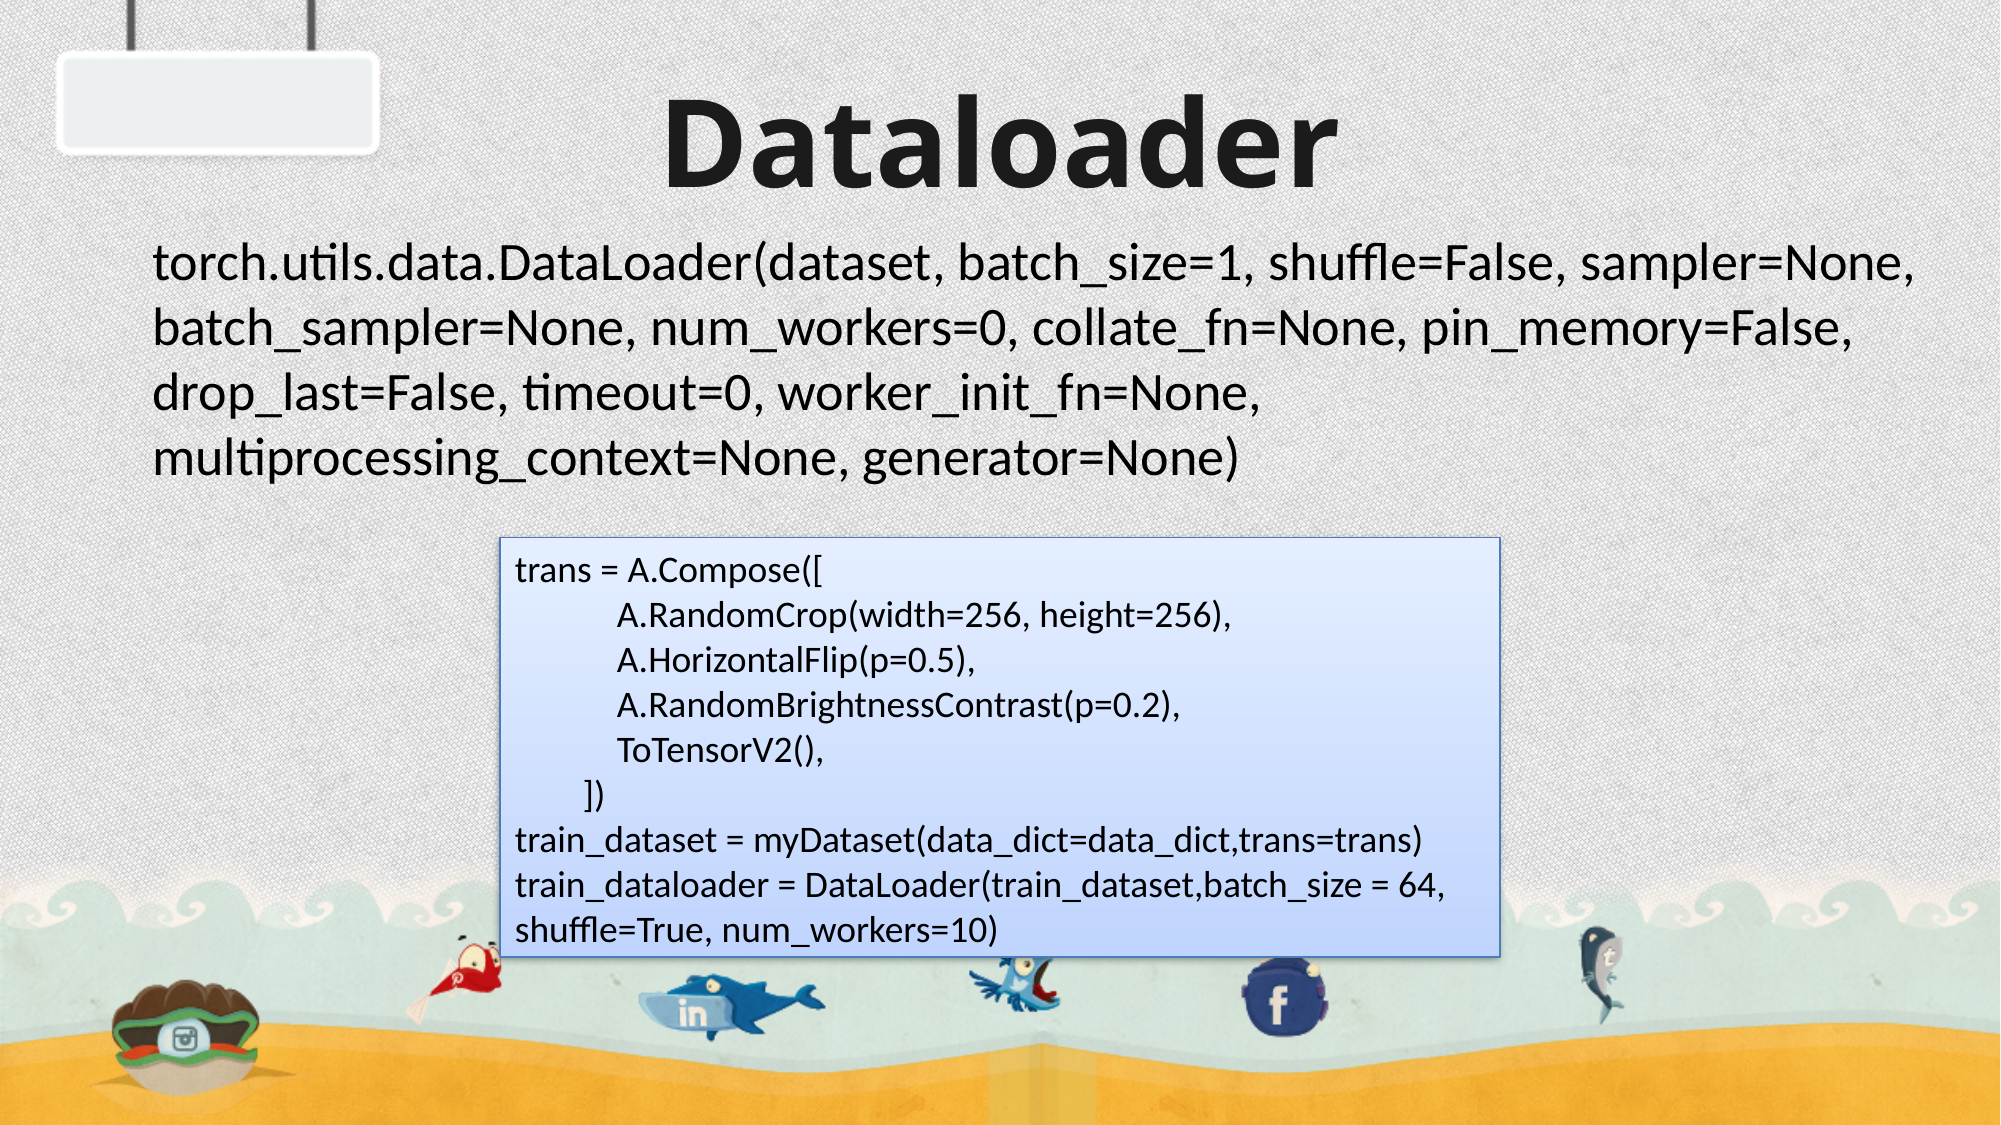

# Dataloader
torch.utils.data.DataLoader(dataset, batch_size=1, shuffle=False, sampler=None, batch_sampler=None, num_workers=0, collate_fn=None, pin_memory=False, drop_last=False, timeout=0, worker_init_fn=None, multiprocessing_context=None, generator=None)
trans = A.Compose([
            A.RandomCrop(width=256, height=256),
            A.HorizontalFlip(p=0.5),
            A.RandomBrightnessContrast(p=0.2),
            ToTensorV2(),
        ])
train_dataset = myDataset(data_dict=data_dict,trans=trans)
train_dataloader = DataLoader(train_dataset,batch_size = 64, shuffle=True, num_workers=10)